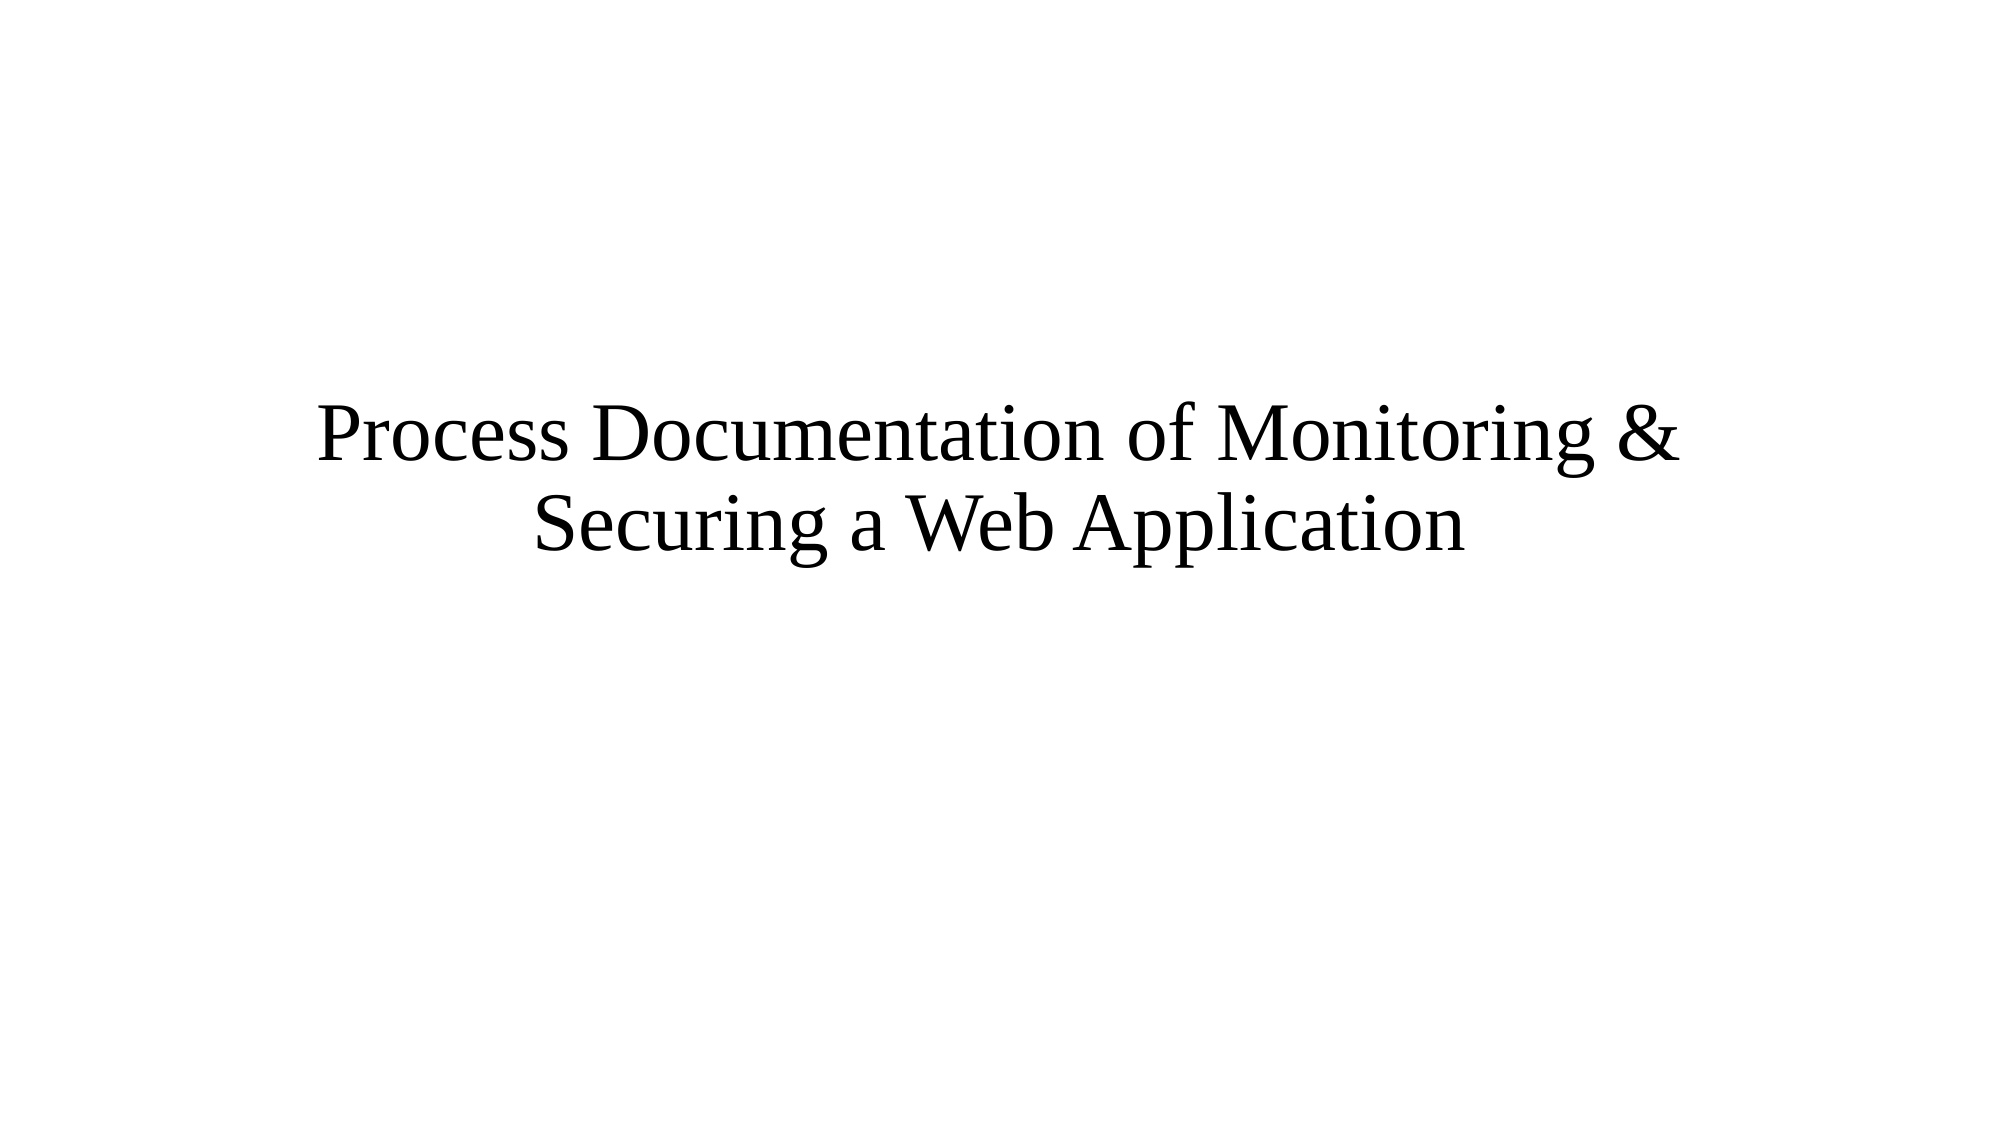

# Process Documentation of Monitoring & Securing a Web Application